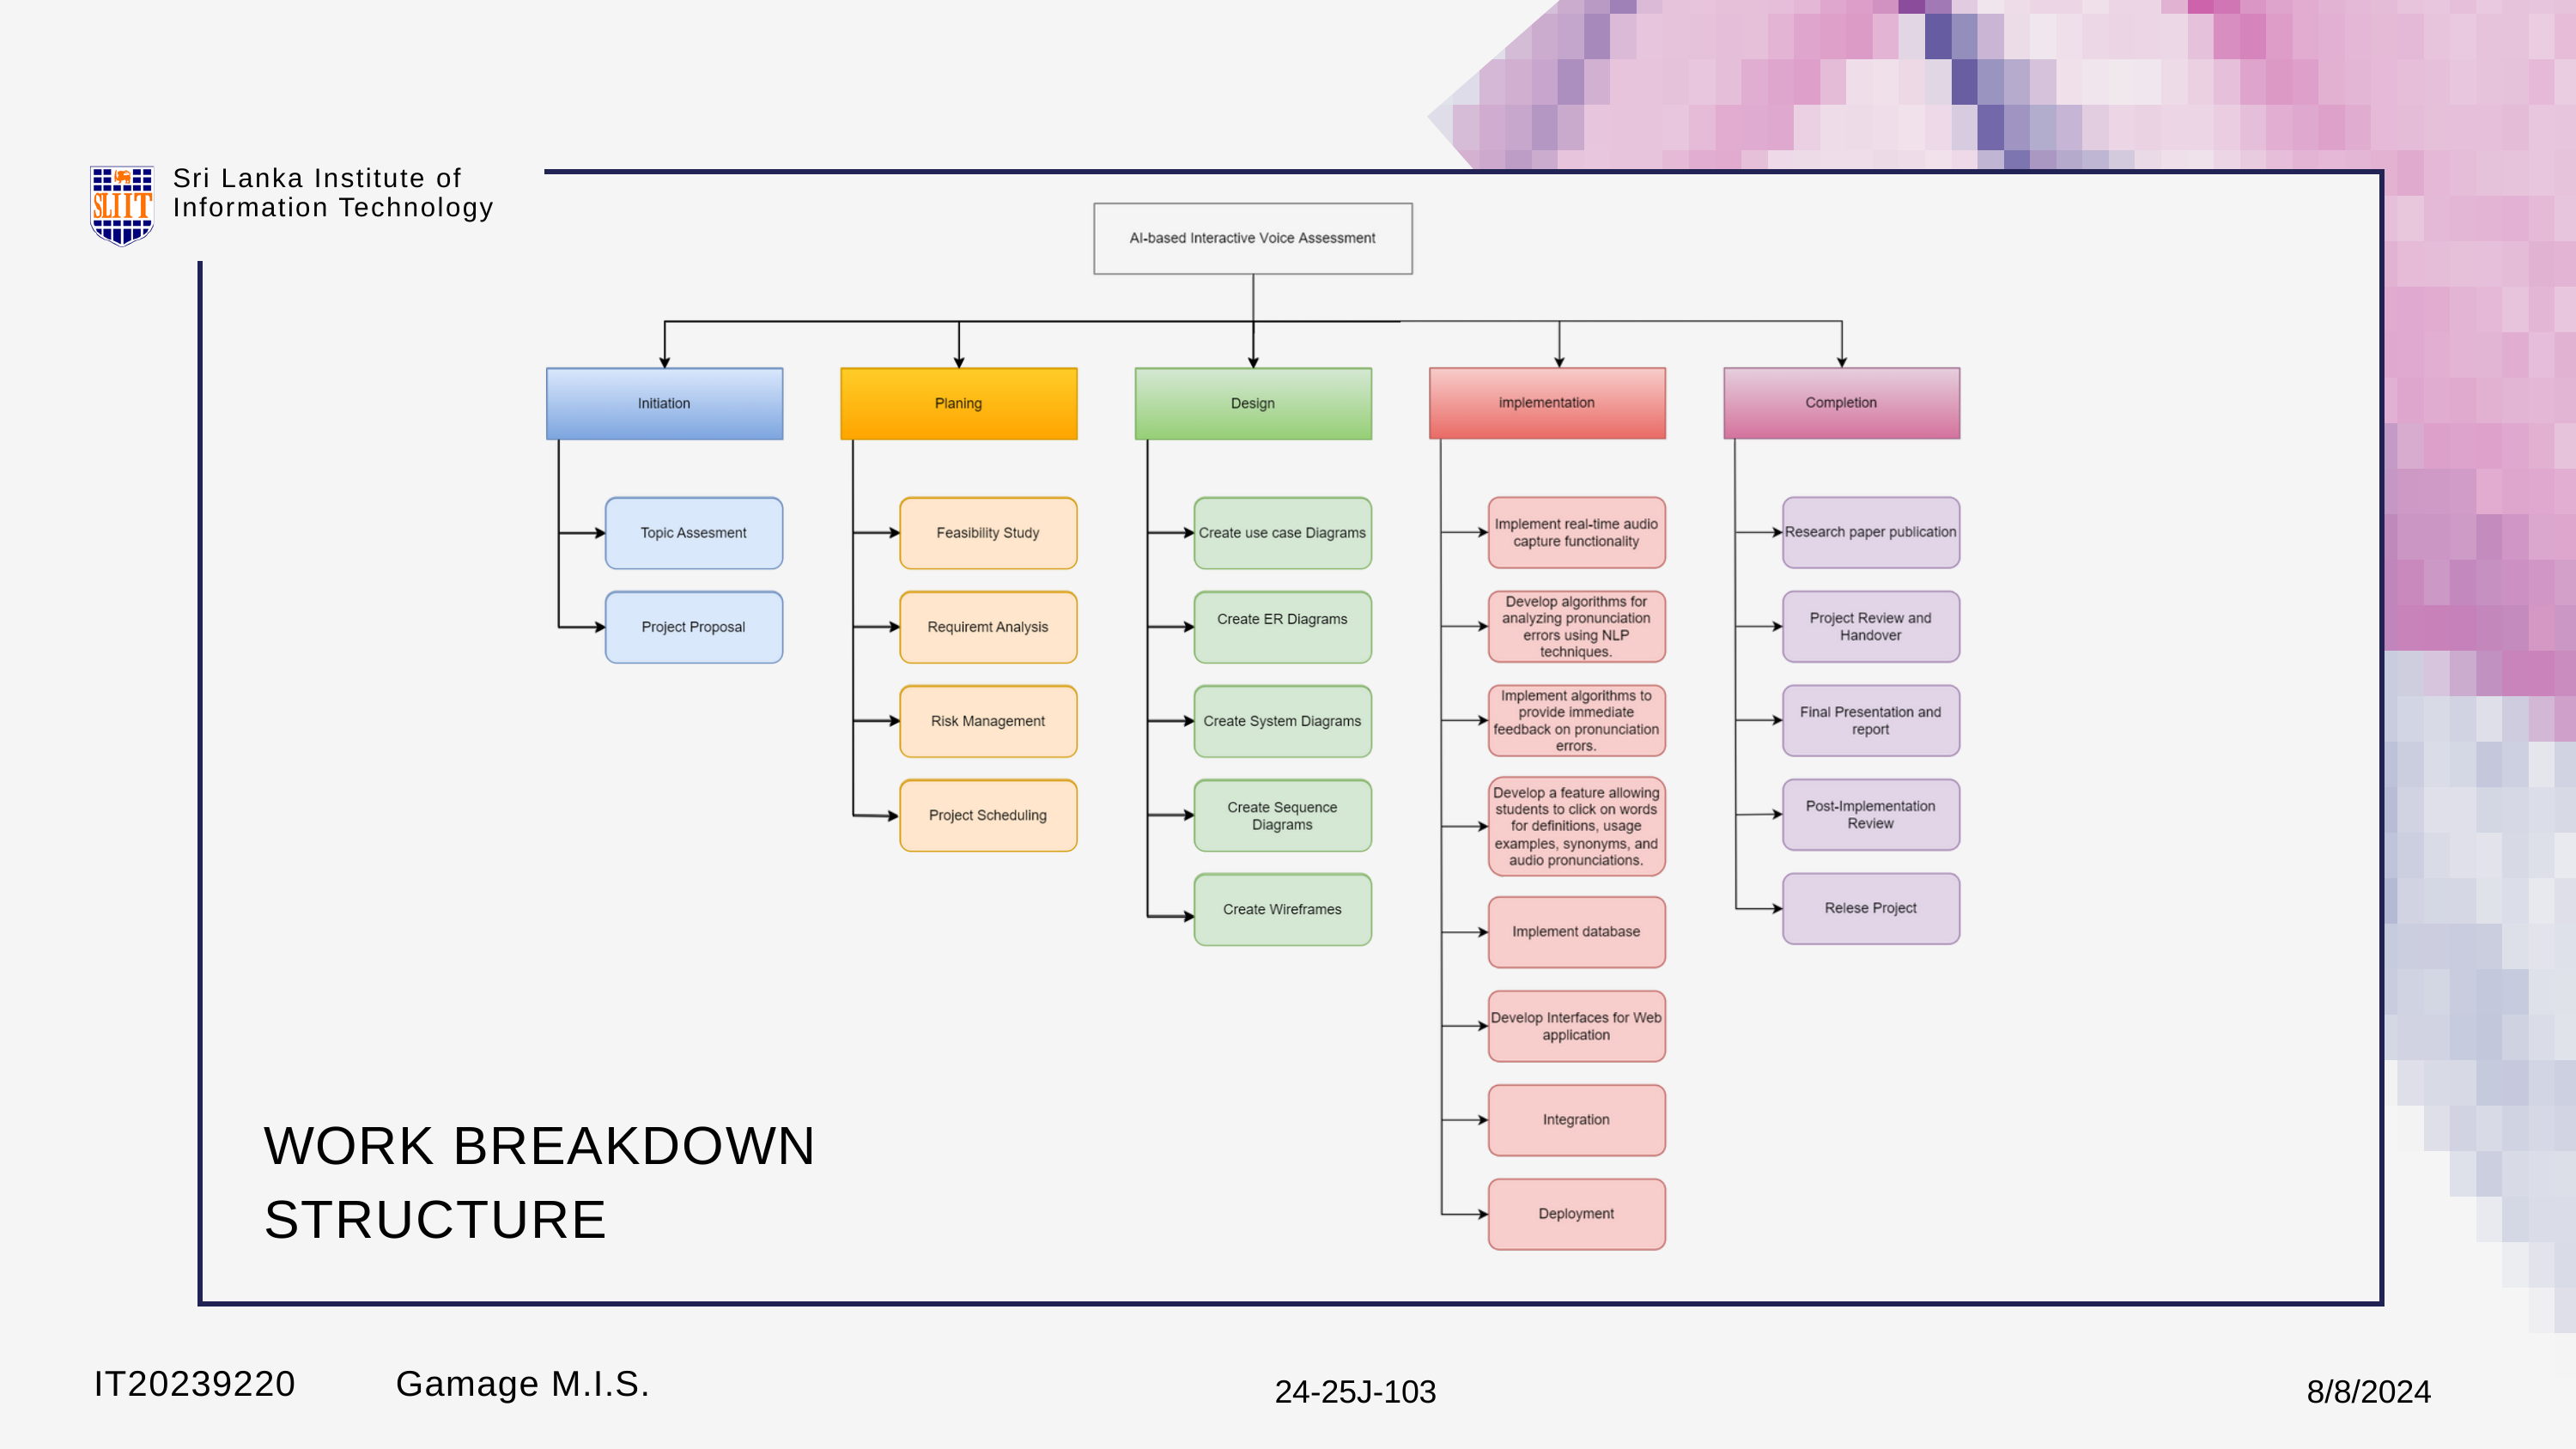

Sri Lanka Institute of Information Technology

WORK BREAKDOWN STRUCTURE
24-25J-103
8/8/2024
IT20239220         Gamage M.I.S.